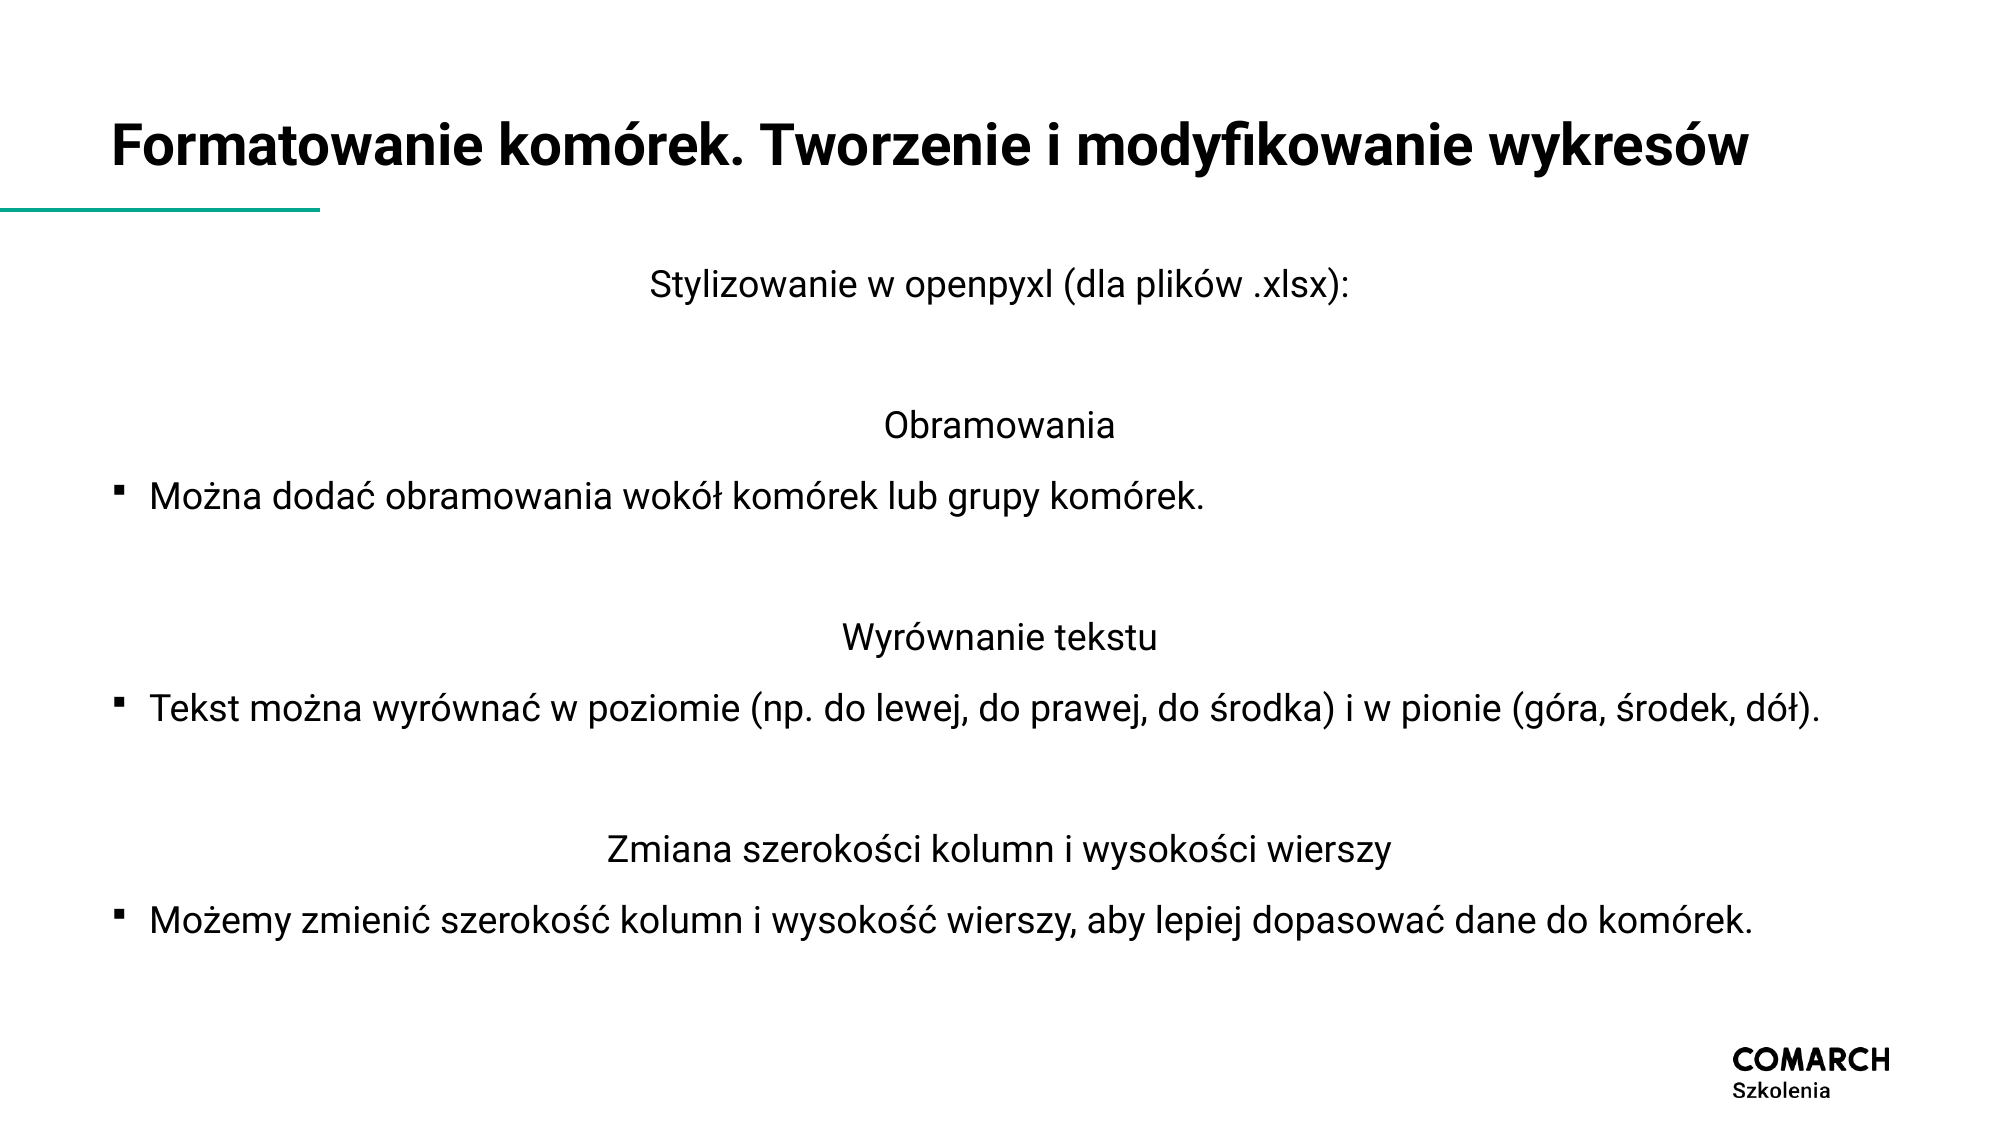

# Formatowanie komórek. Tworzenie i modyfikowanie wykresów
Stylizowanie w openpyxl (dla plików .xlsx):

Obramowania
Można dodać obramowania wokół komórek lub grupy komórek.

Wyrównanie tekstu
Tekst można wyrównać w poziomie (np. do lewej, do prawej, do środka) i w pionie (góra, środek, dół).

Zmiana szerokości kolumn i wysokości wierszy
Możemy zmienić szerokość kolumn i wysokość wierszy, aby lepiej dopasować dane do komórek.